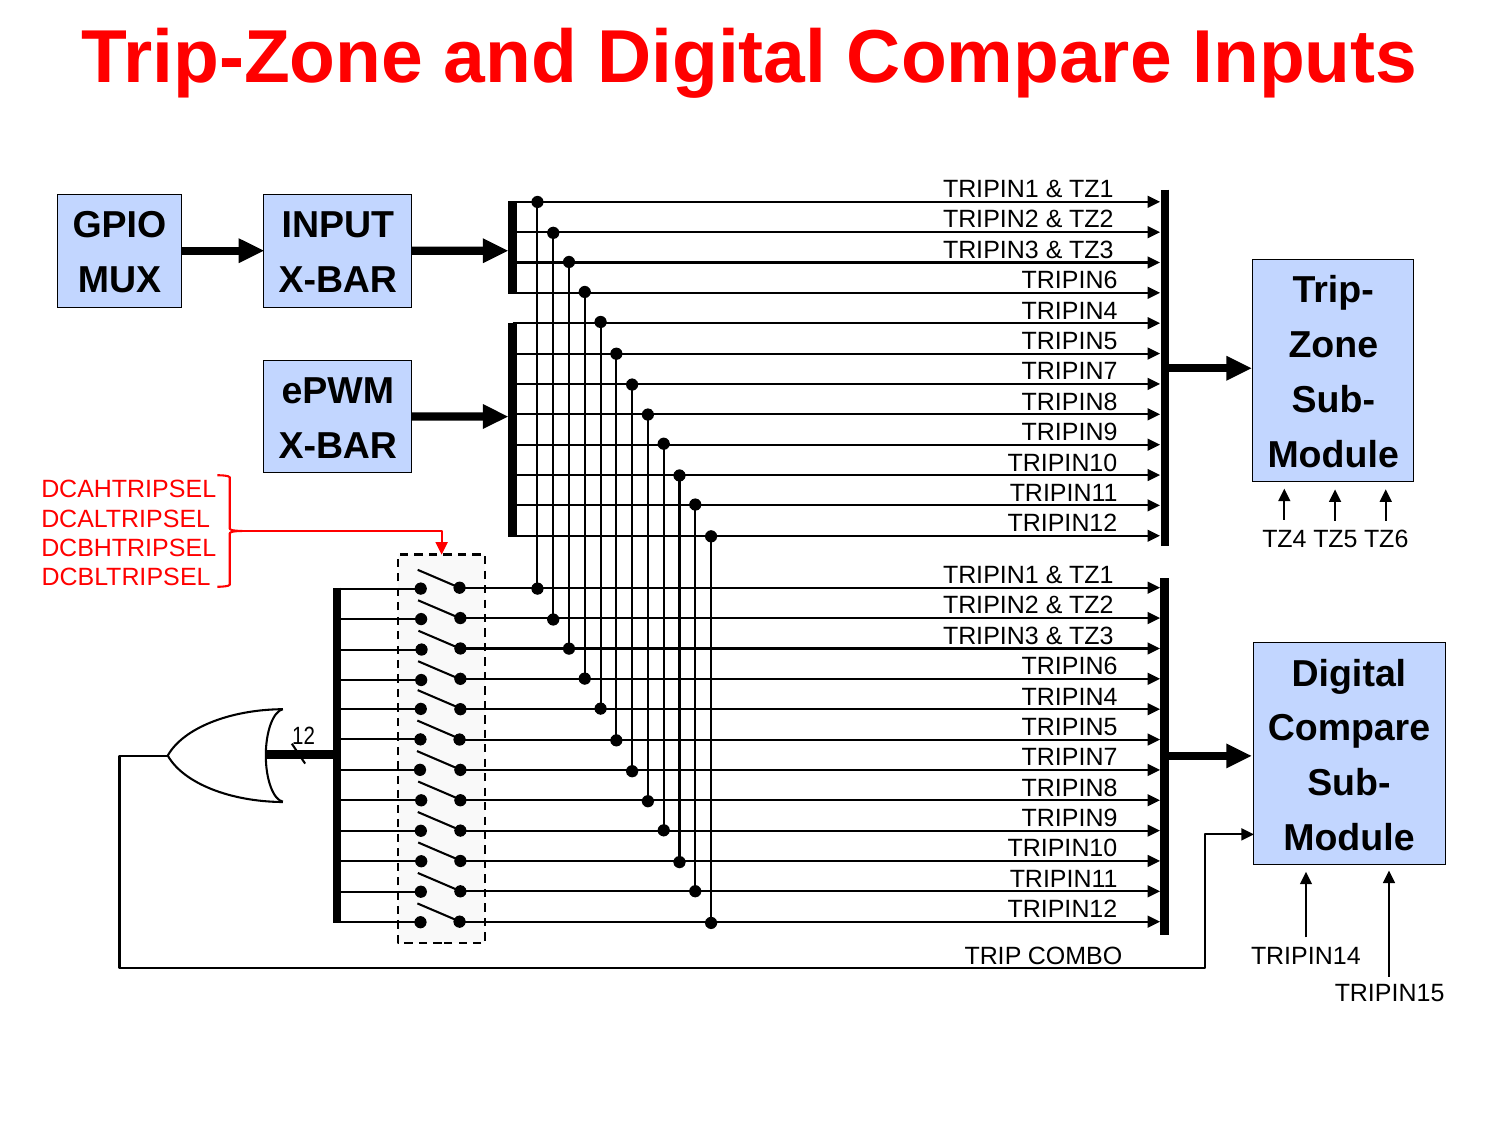

# Trip-Zone and Digital Compare Inputs
TRIPIN1 & TZ1
TRIPIN2 & TZ2
TRIPIN3 & TZ3
TRIPIN6
TRIPIN4
TRIPIN5
TRIPIN7
TRIPIN8
TRIPIN9
TRIPIN10
TRIPIN11
TRIPIN12
GPIO
MUX
INPUT
X-BAR
Trip-
Zone
Sub-
Module
ePWM
X-BAR
DCAHTRIPSEL

DCALTRIPSEL
TZ4 TZ5 TZ6
DCBHTRIPSEL

TRIPIN1 & TZ1
TRIPIN2 & TZ2
TRIPIN3 & TZ3
TRIPIN6
TRIPIN4
TRIPIN5
TRIPIN7
TRIPIN8
TRIPIN9
TRIPIN10
TRIPIN11
TRIPIN12
DCBLTRIPSEL
Digital
Compare
Sub-
Module

12

TRIP COMBO
TRIPIN14
TRIPIN15